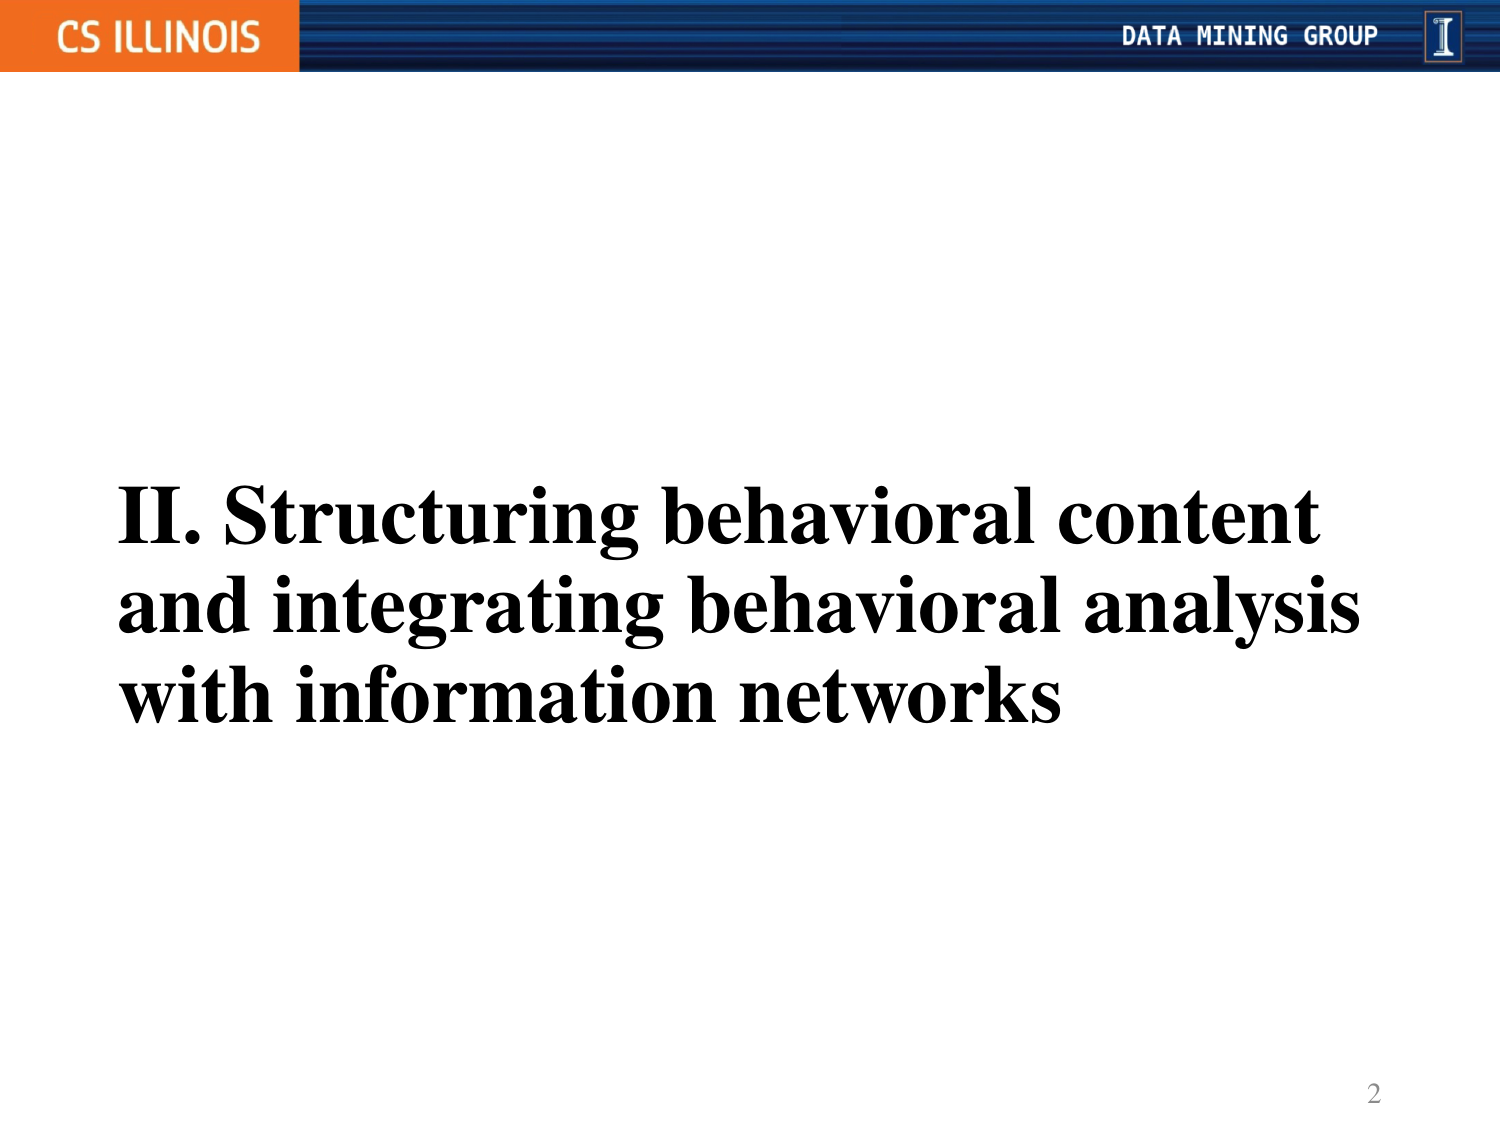

# II. Structuring behavioral content and integrating behavioral analysis with information networks

2